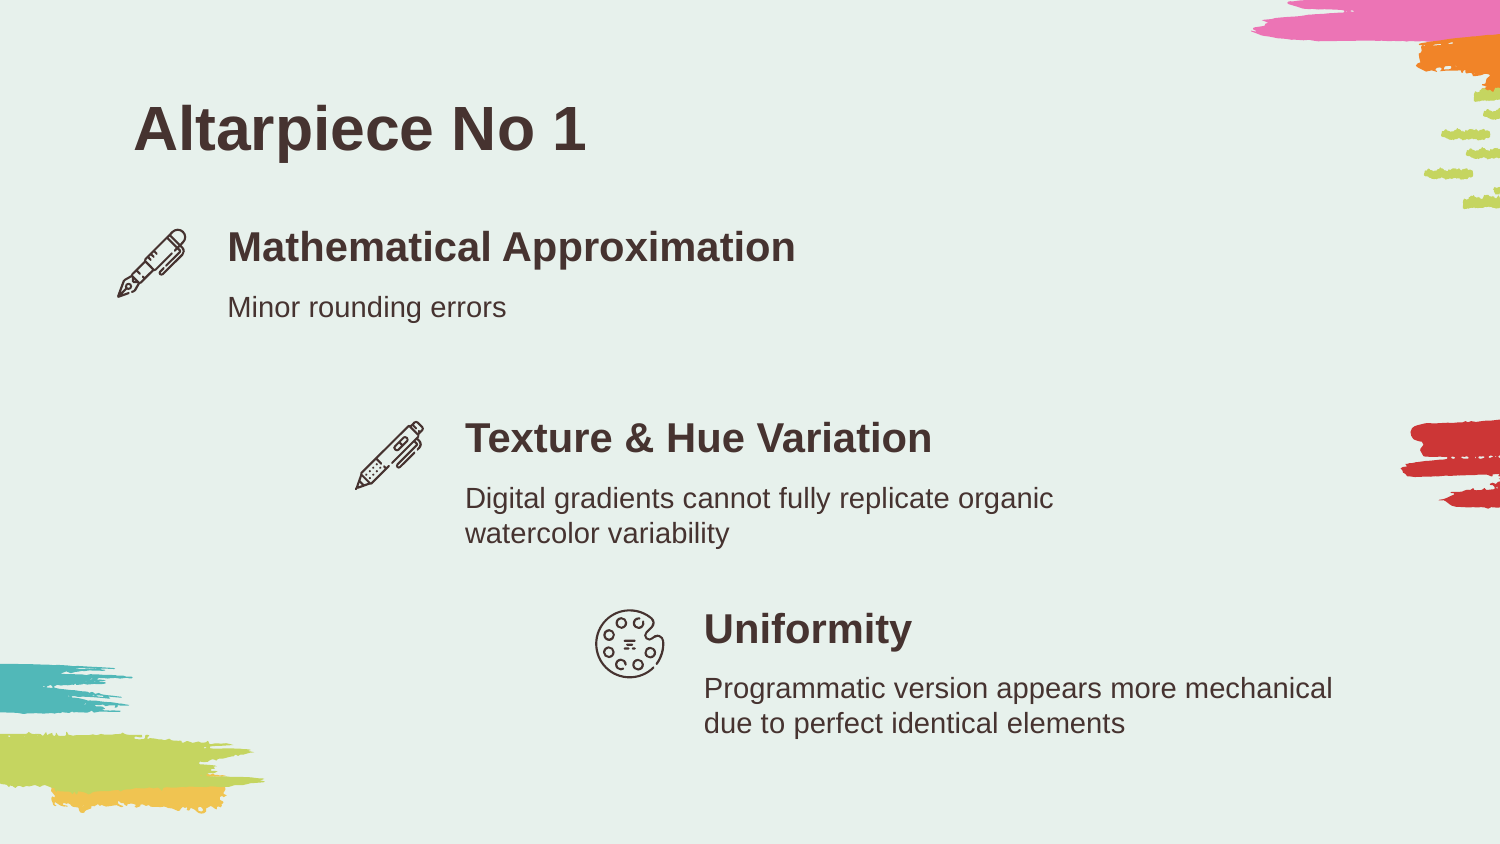

# Altarpiece No 1

Mathematical Approximation

Minor rounding errors
Texture & Hue Variation

Digital gradients cannot fully replicate organic watercolor variability
Uniformity

Programmatic version appears more mechanical due to perfect identical elements